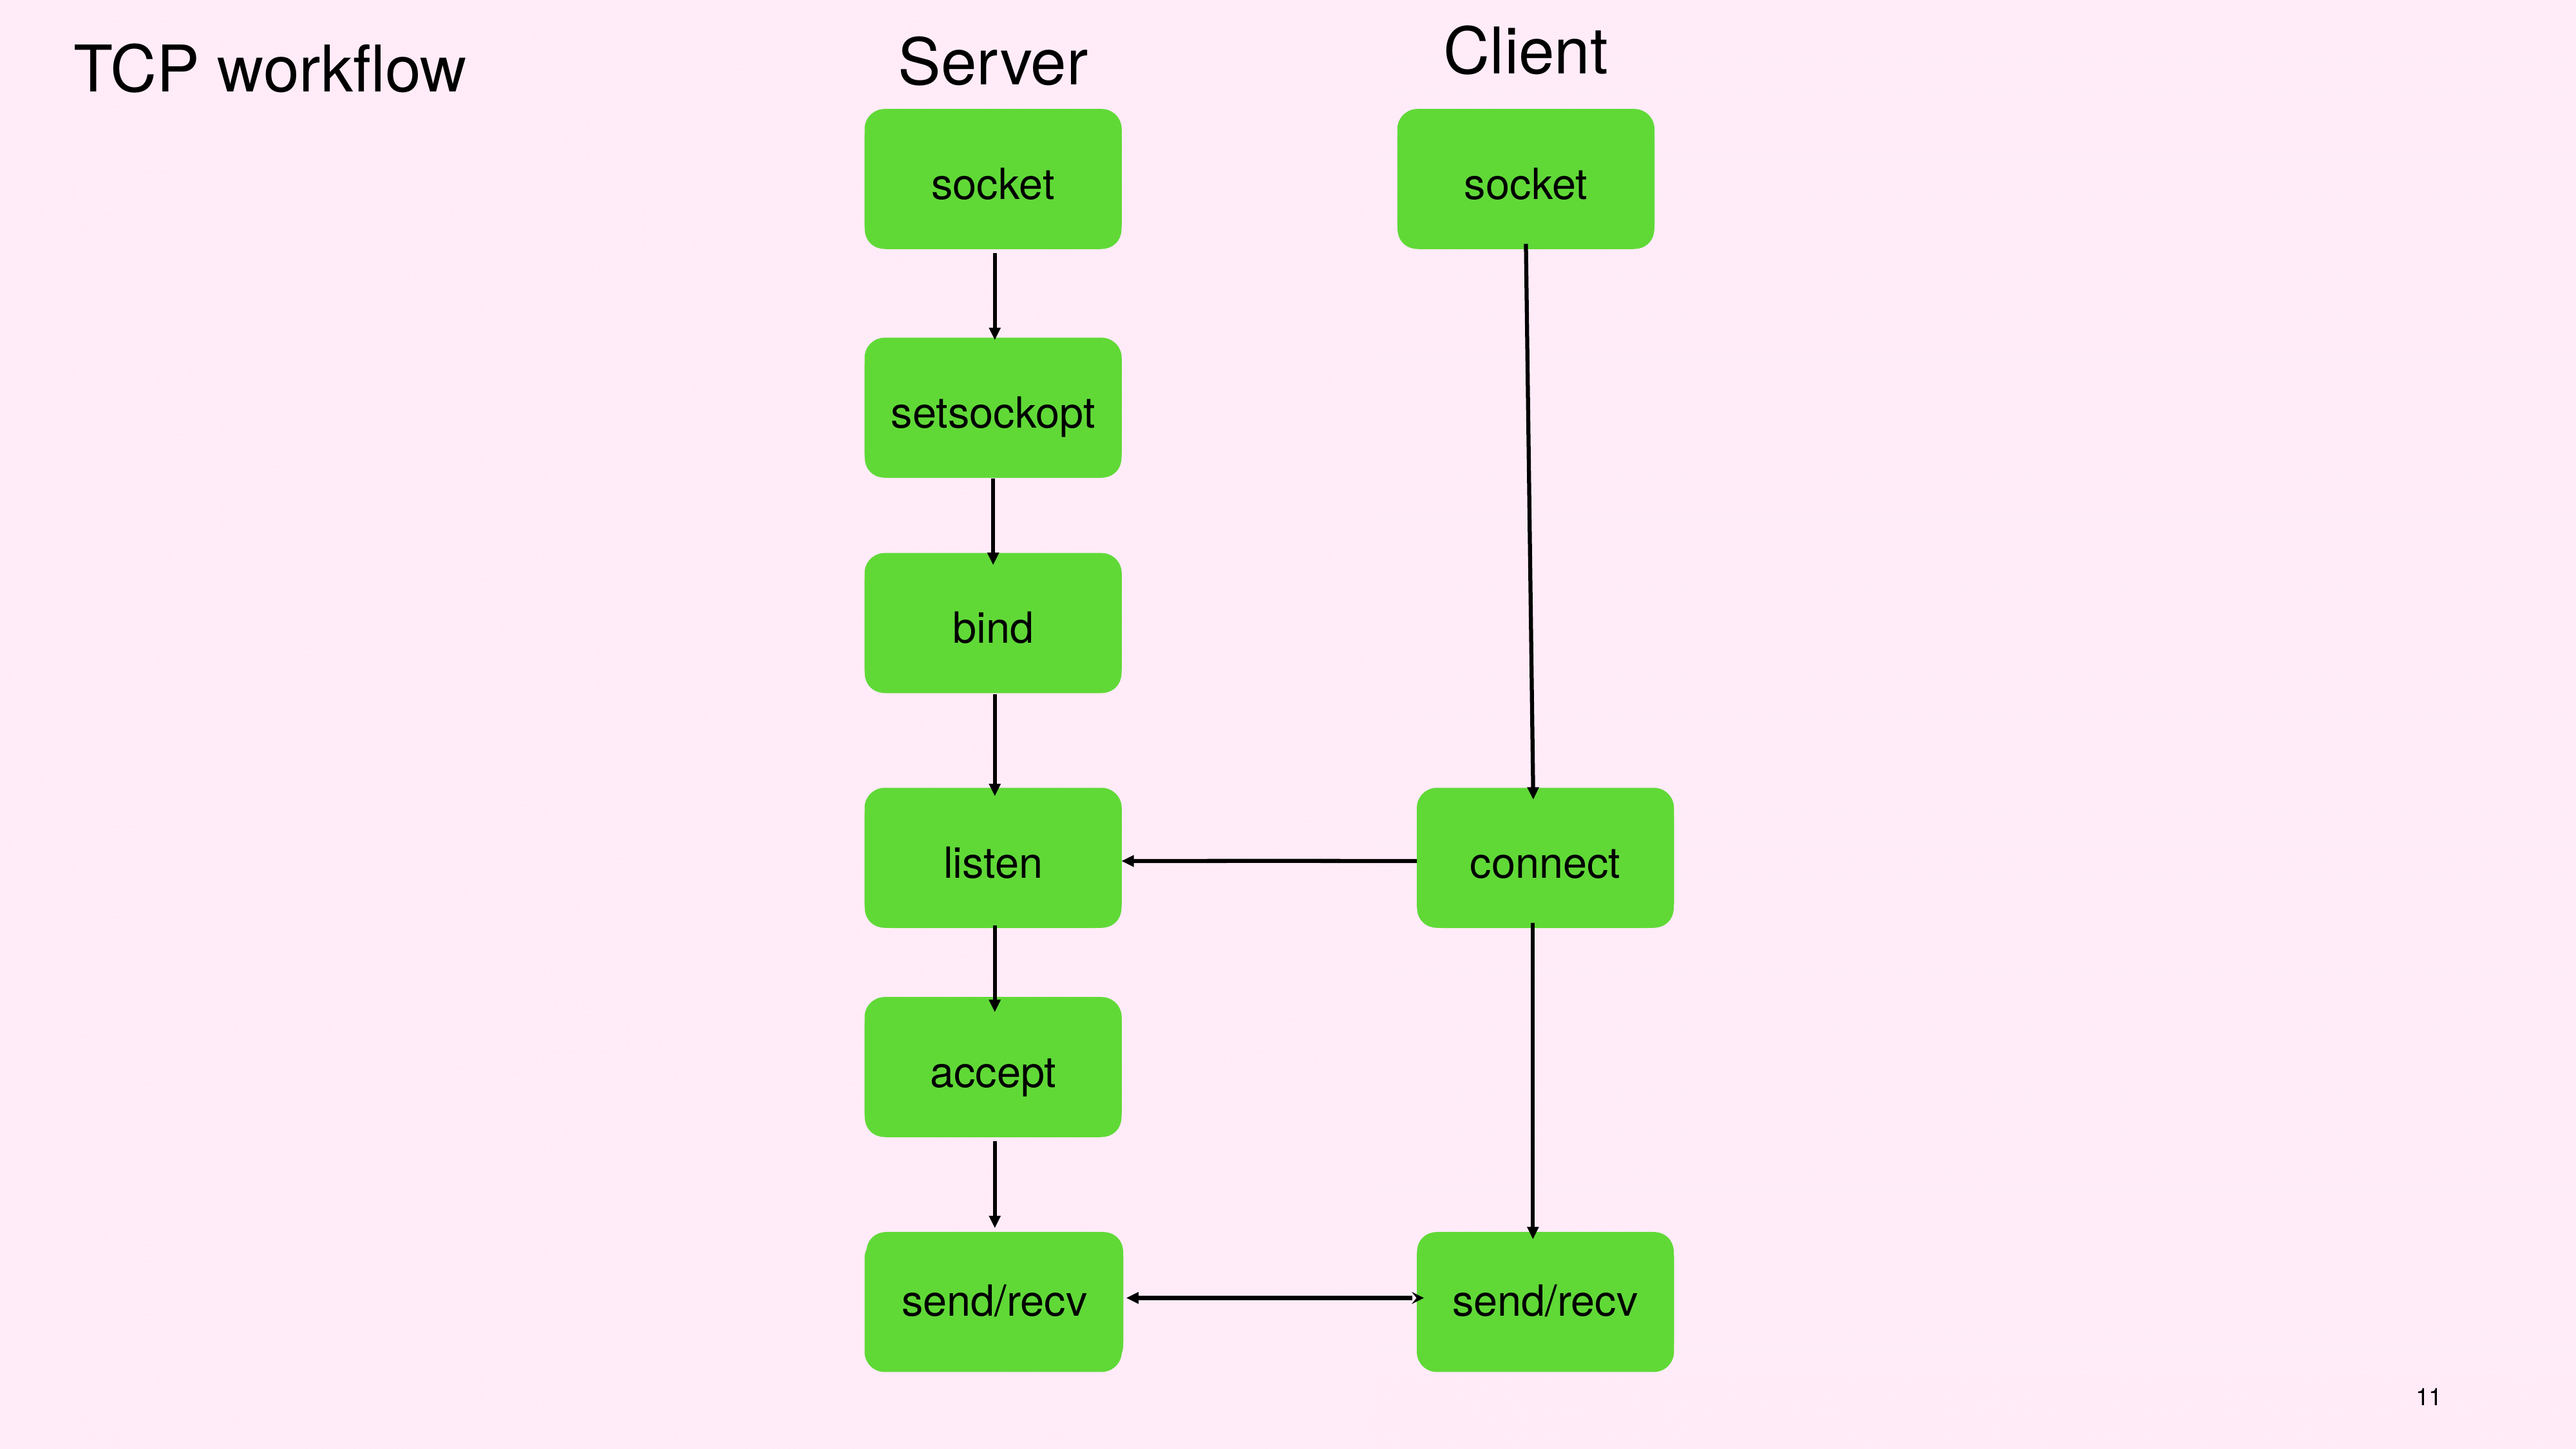

Client
Server
TCP workflow

socket

socket

socket

socket

setsockopt

setsockopt

bind

bind

listen

connect

listen

connect

accept

accept

send/recv

send/recv

send/recv

send/recv

11